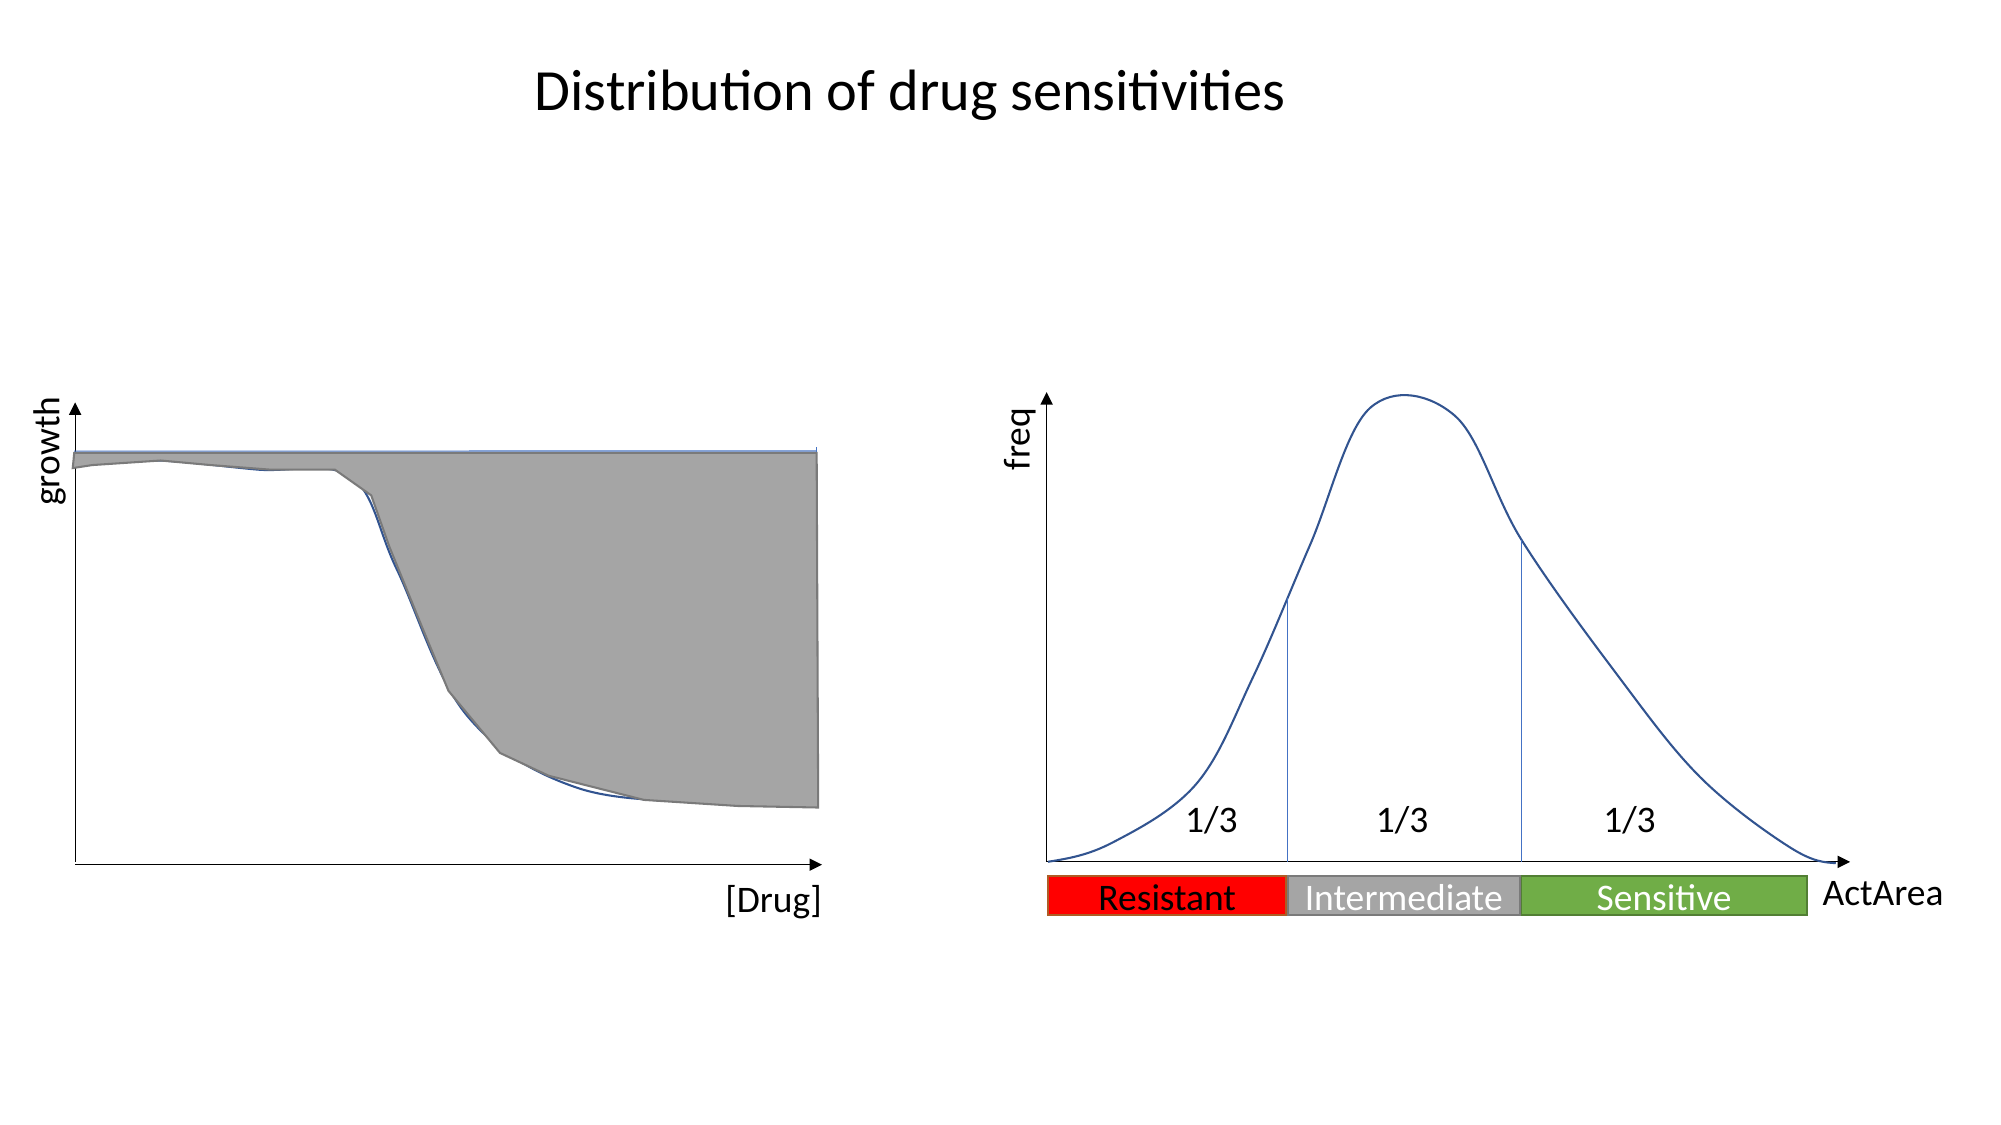

Distribution of drug sensitivities

freq
growth

1/3
1/3
1/3
ActArea
[Drug]
Resistant
Sensitive
Intermediate